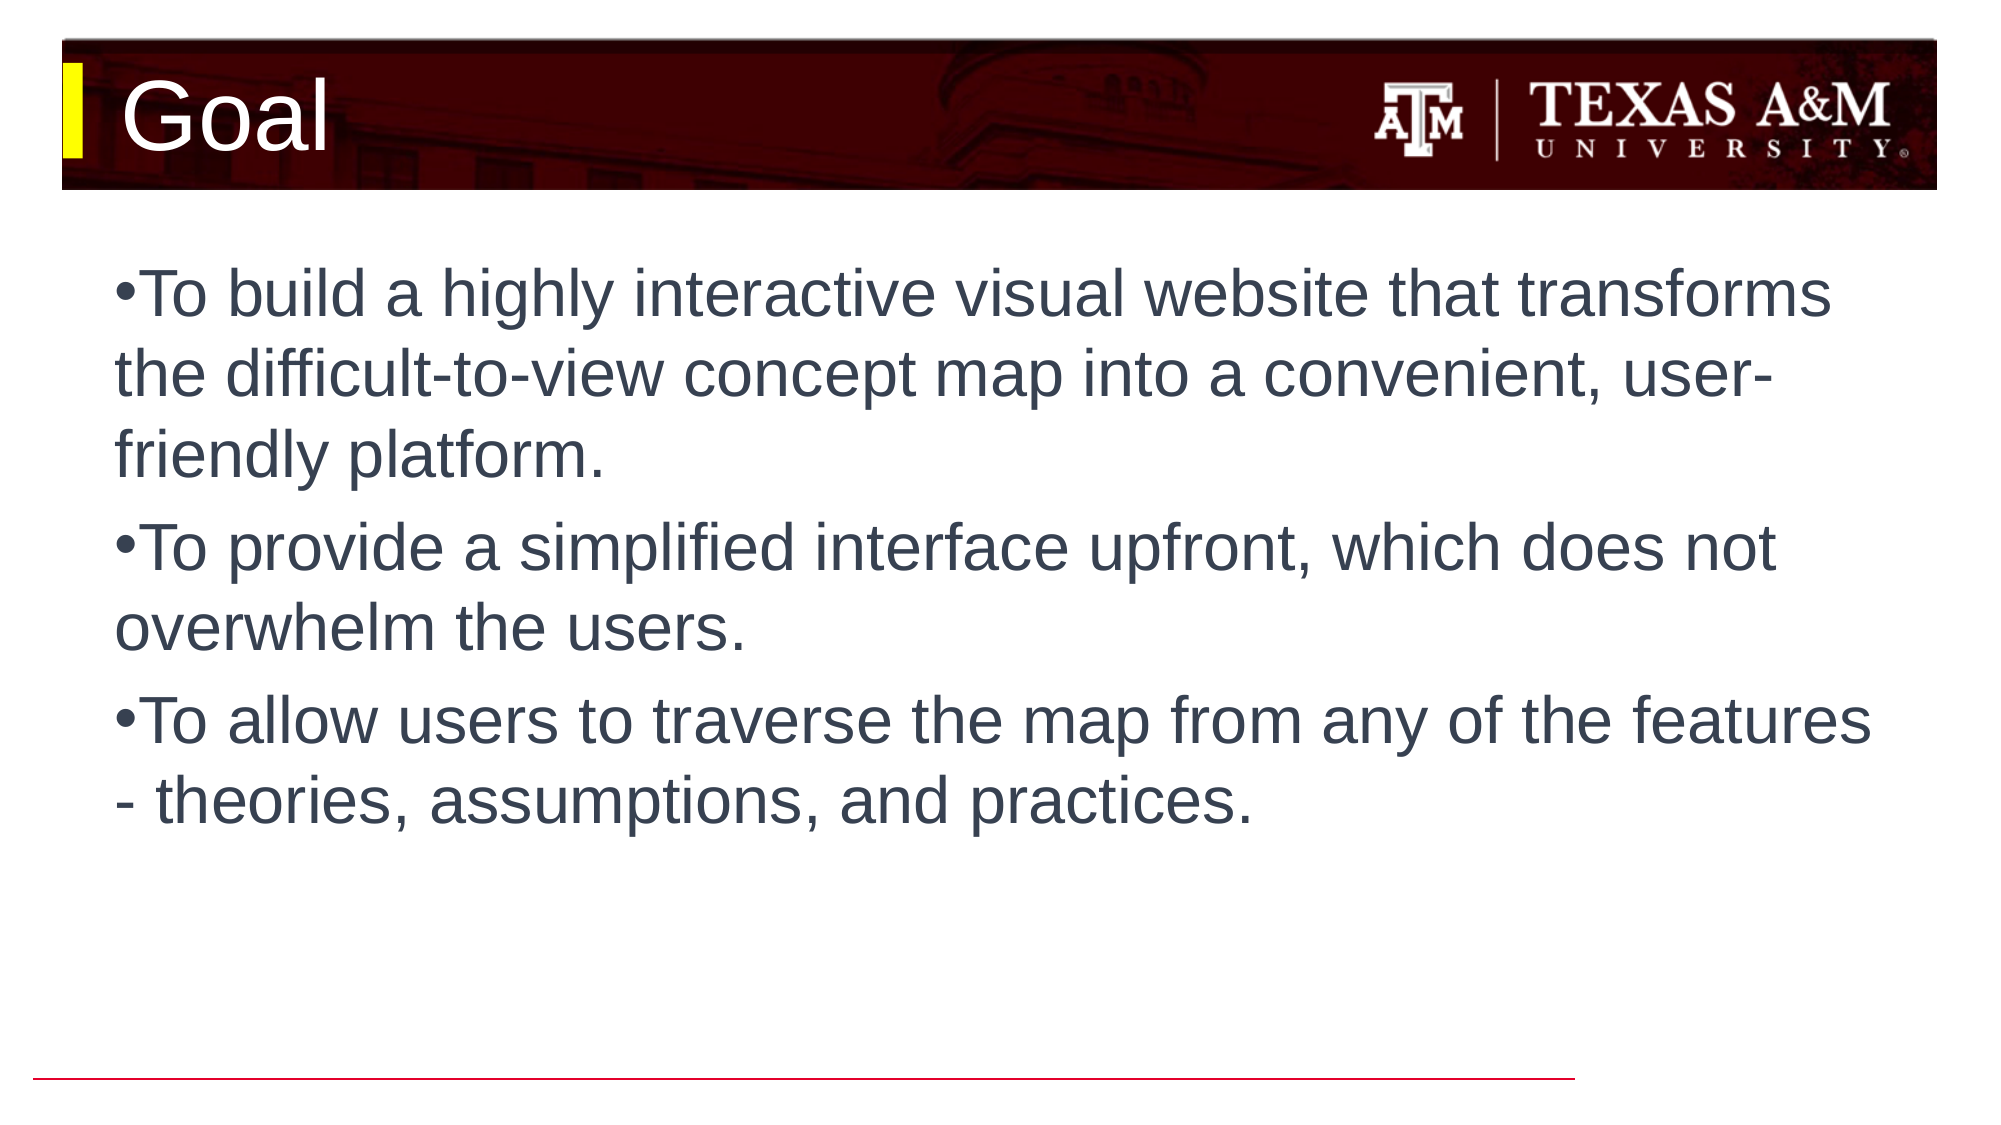

# Goal
To build a highly interactive visual website that transforms the difficult-to-view concept map into a convenient, user-friendly platform.
To provide a simplified interface upfront, which does not overwhelm the users.
To allow users to traverse the map from any of the features - theories, assumptions, and practices.